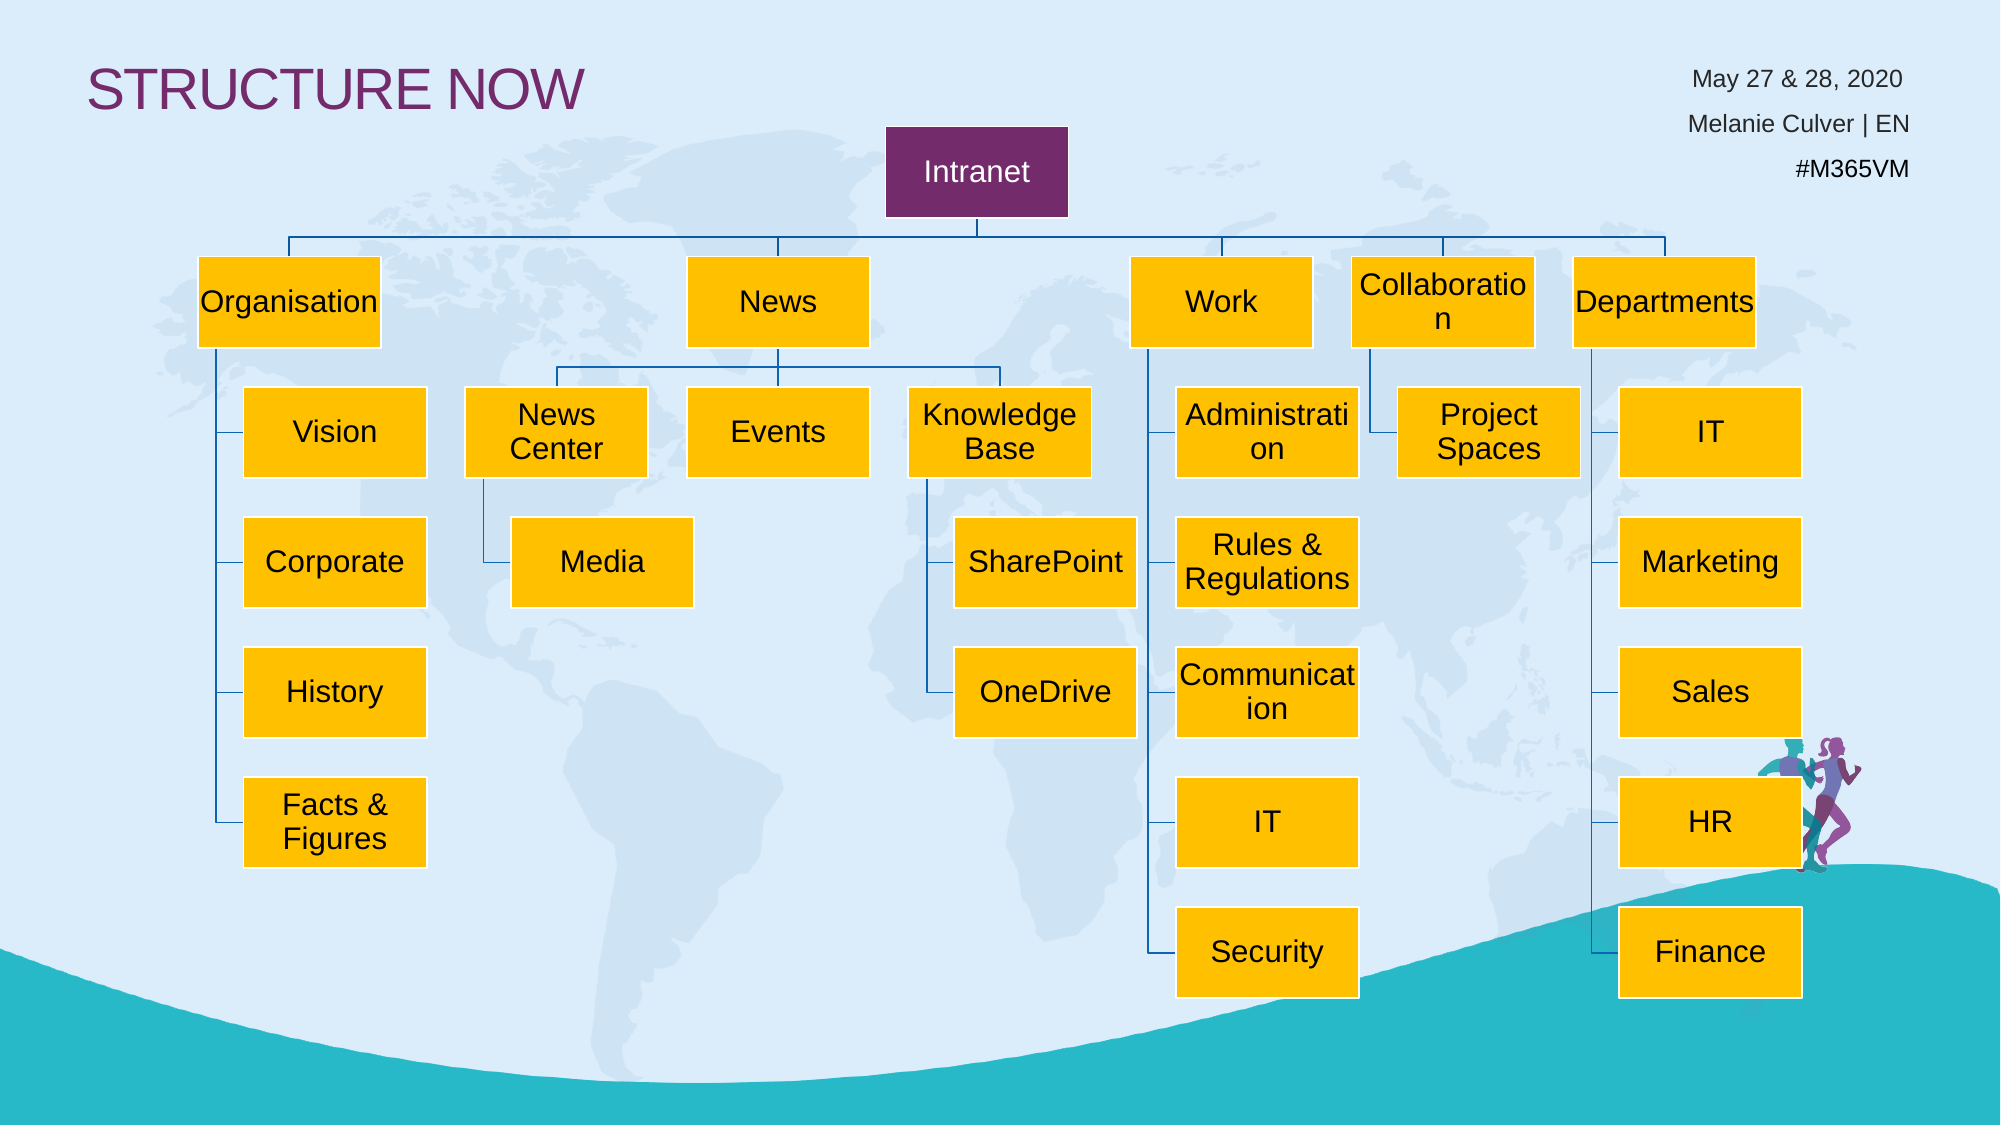

# Structure Now
Intranet
Organisation
Vision
Corporate
History
Facts & Figures
News
News Center
Media
Events
Knowledge Base
SharePoint
OneDrive
Work
Administration
Rules & Regulations
Communication
IT
Security
Collaboration
Project Spaces
Departments
IT
Marketing
Sales
HR
Finance